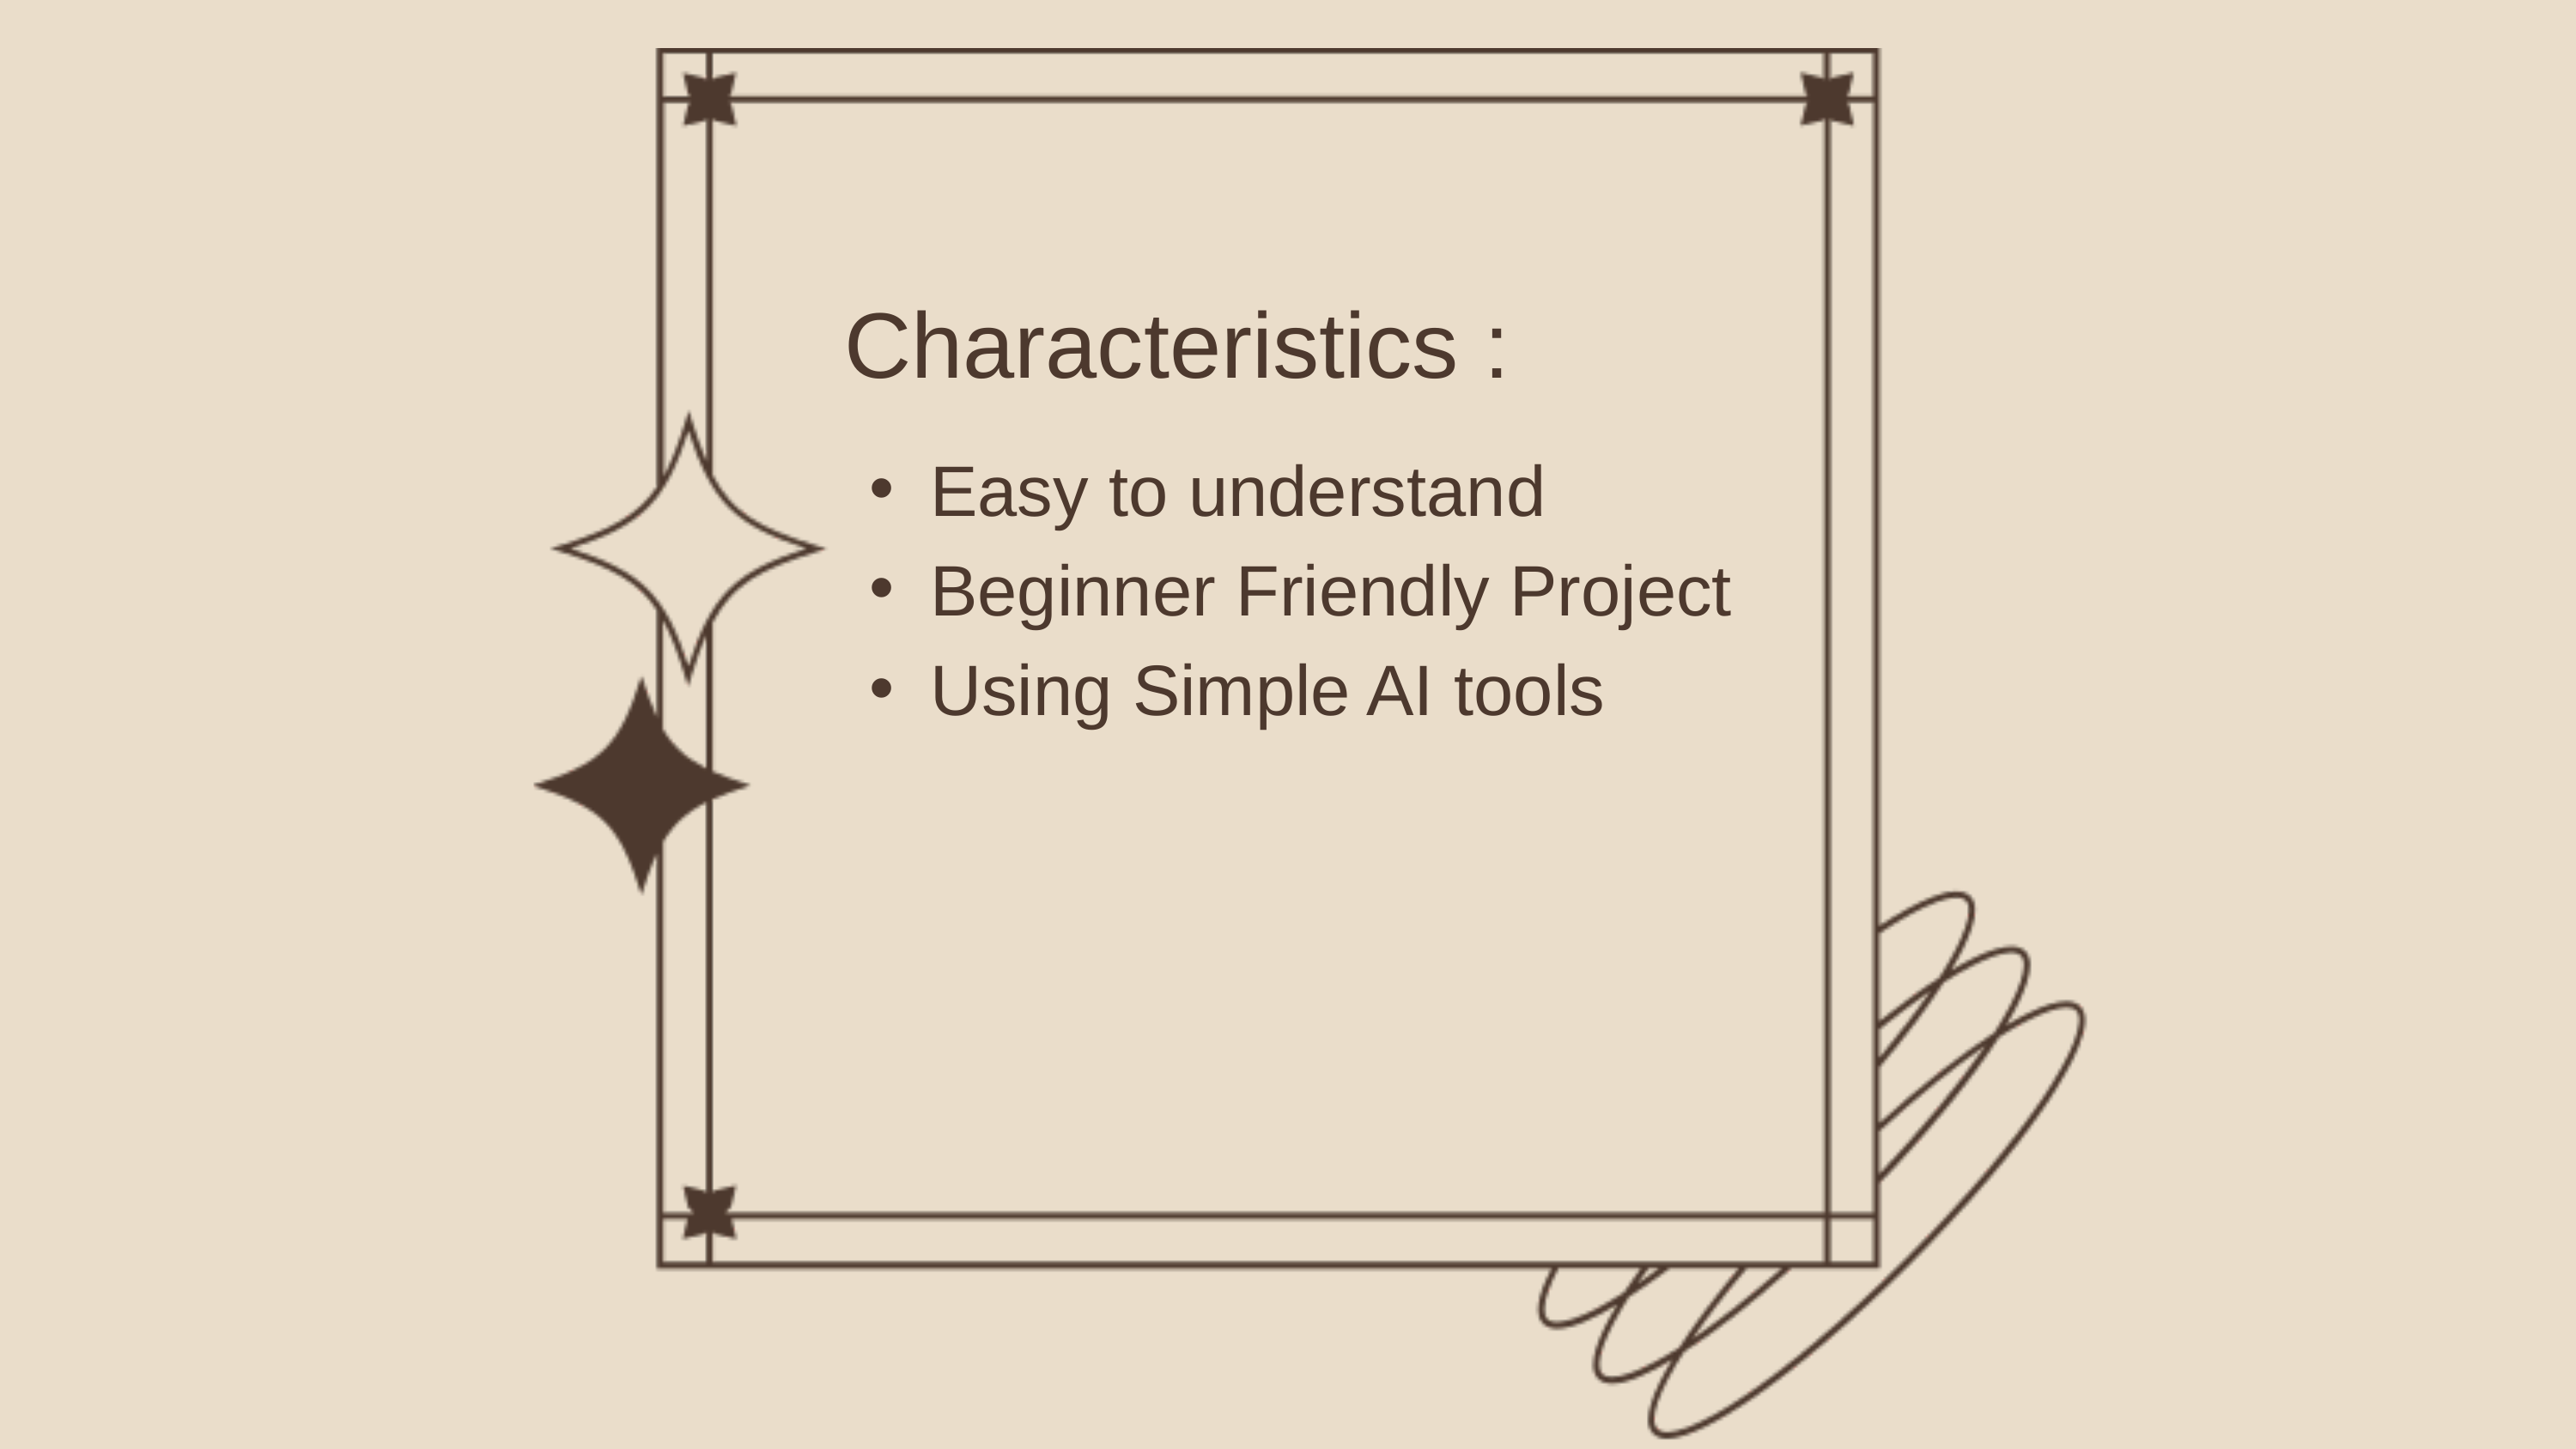

Characteristics :
Easy to understand
Beginner Friendly Project
Using Simple AI tools